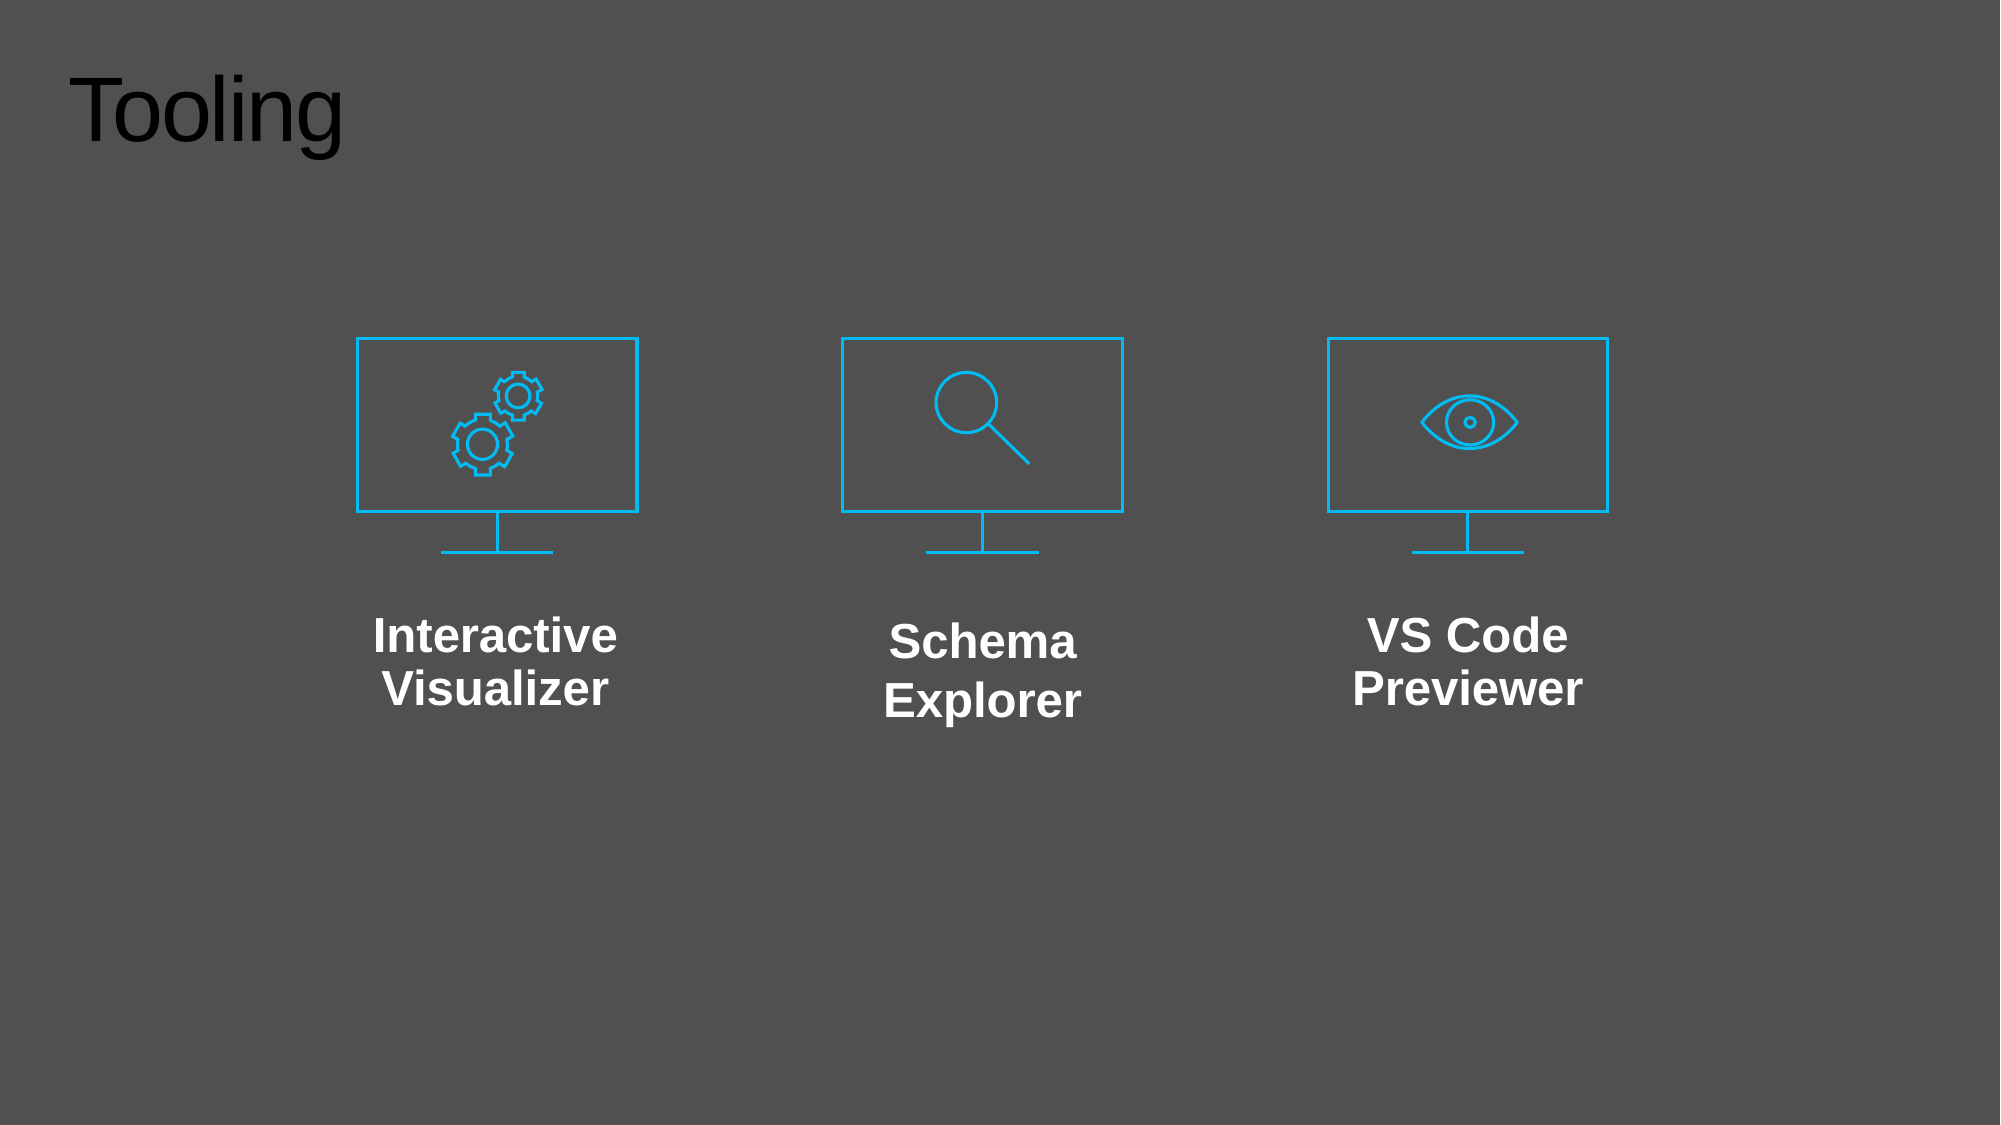

# Tooling

Schema Explorer
Interactive Visualizer
VS Code Previewer